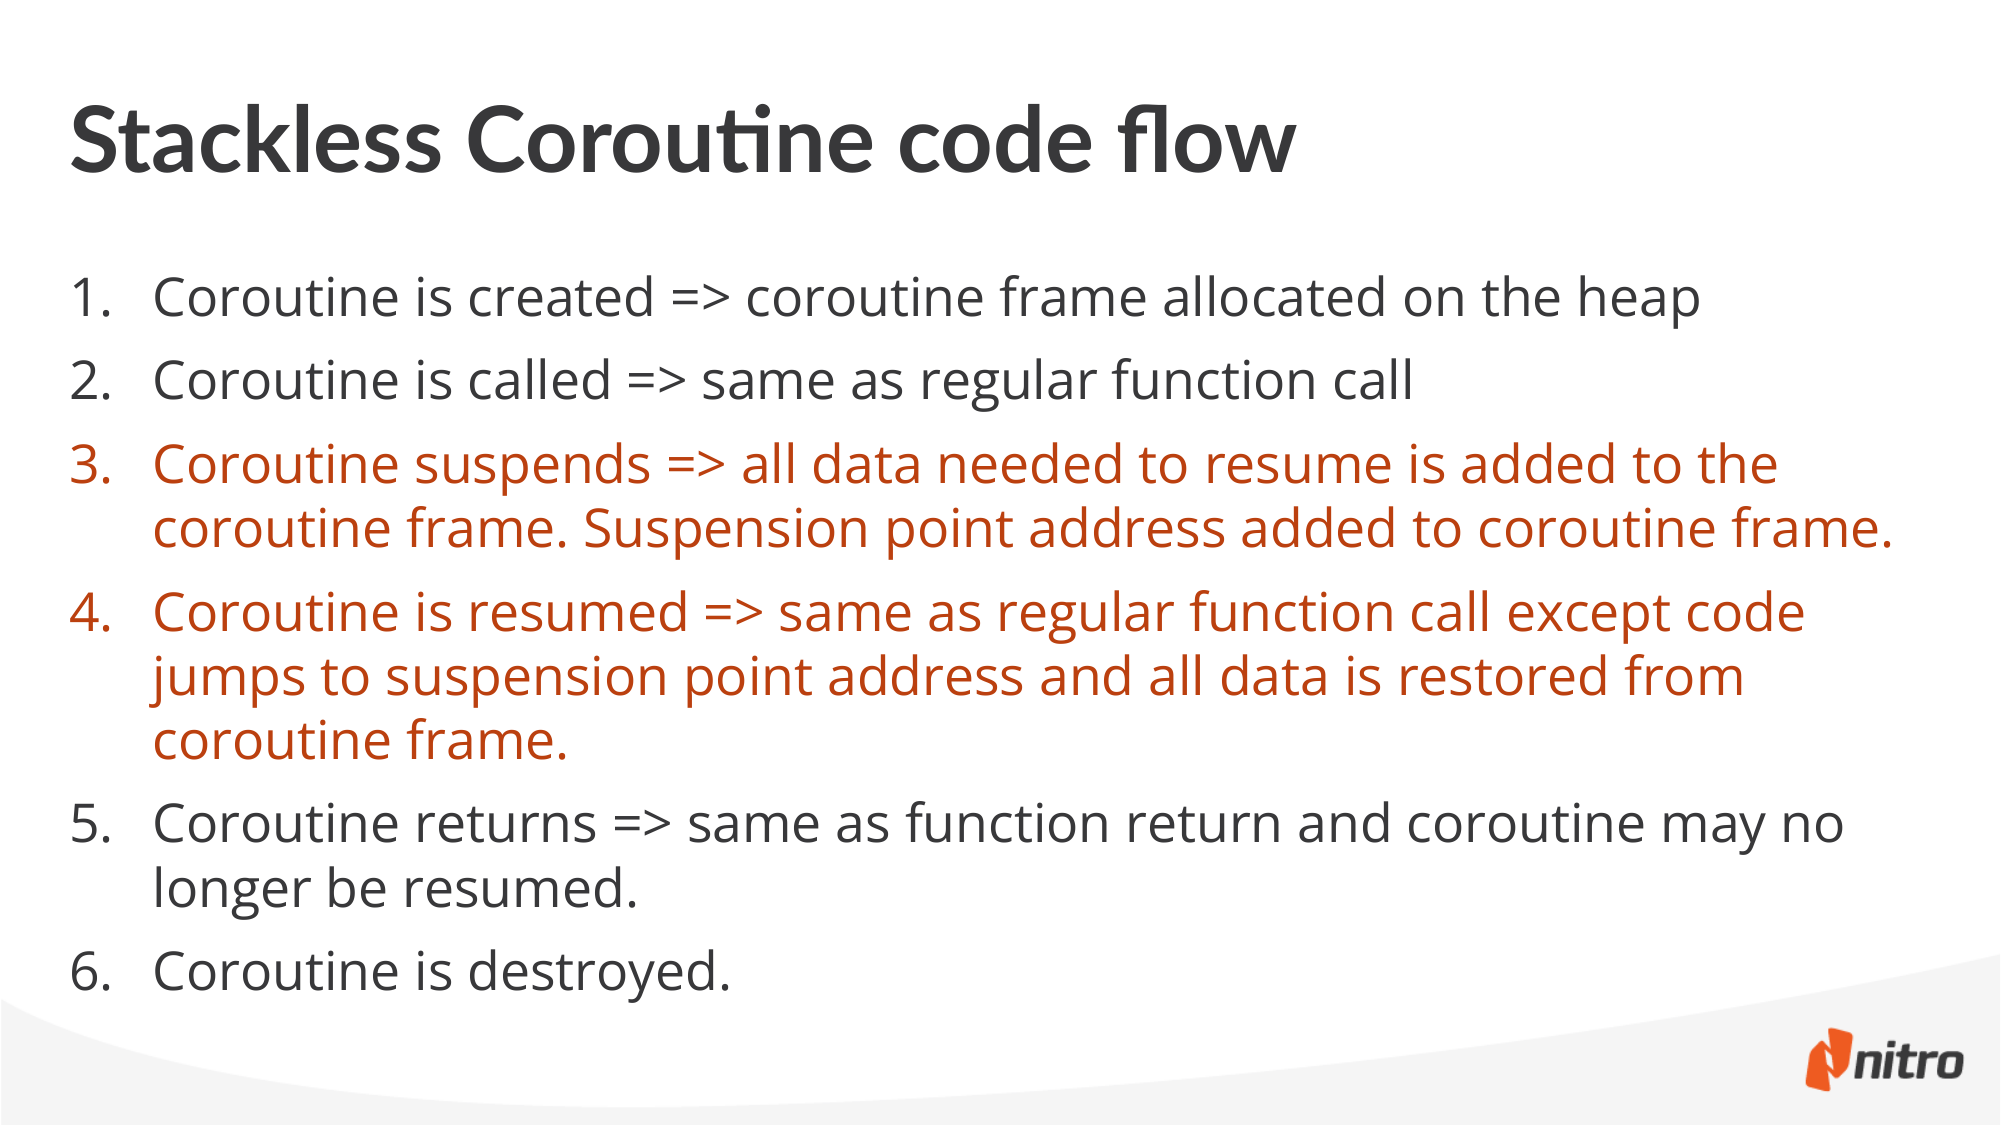

# Stackless Coroutine code flow
Coroutine is created => coroutine frame allocated on the heap
Coroutine is called => same as regular function call
Coroutine suspends => all data needed to resume is added to the coroutine frame. Suspension point address added to coroutine frame.
Coroutine is resumed => same as regular function call except code jumps to suspension point address and all data is restored from coroutine frame.
Coroutine returns => same as function return and coroutine may no longer be resumed.
Coroutine is destroyed.